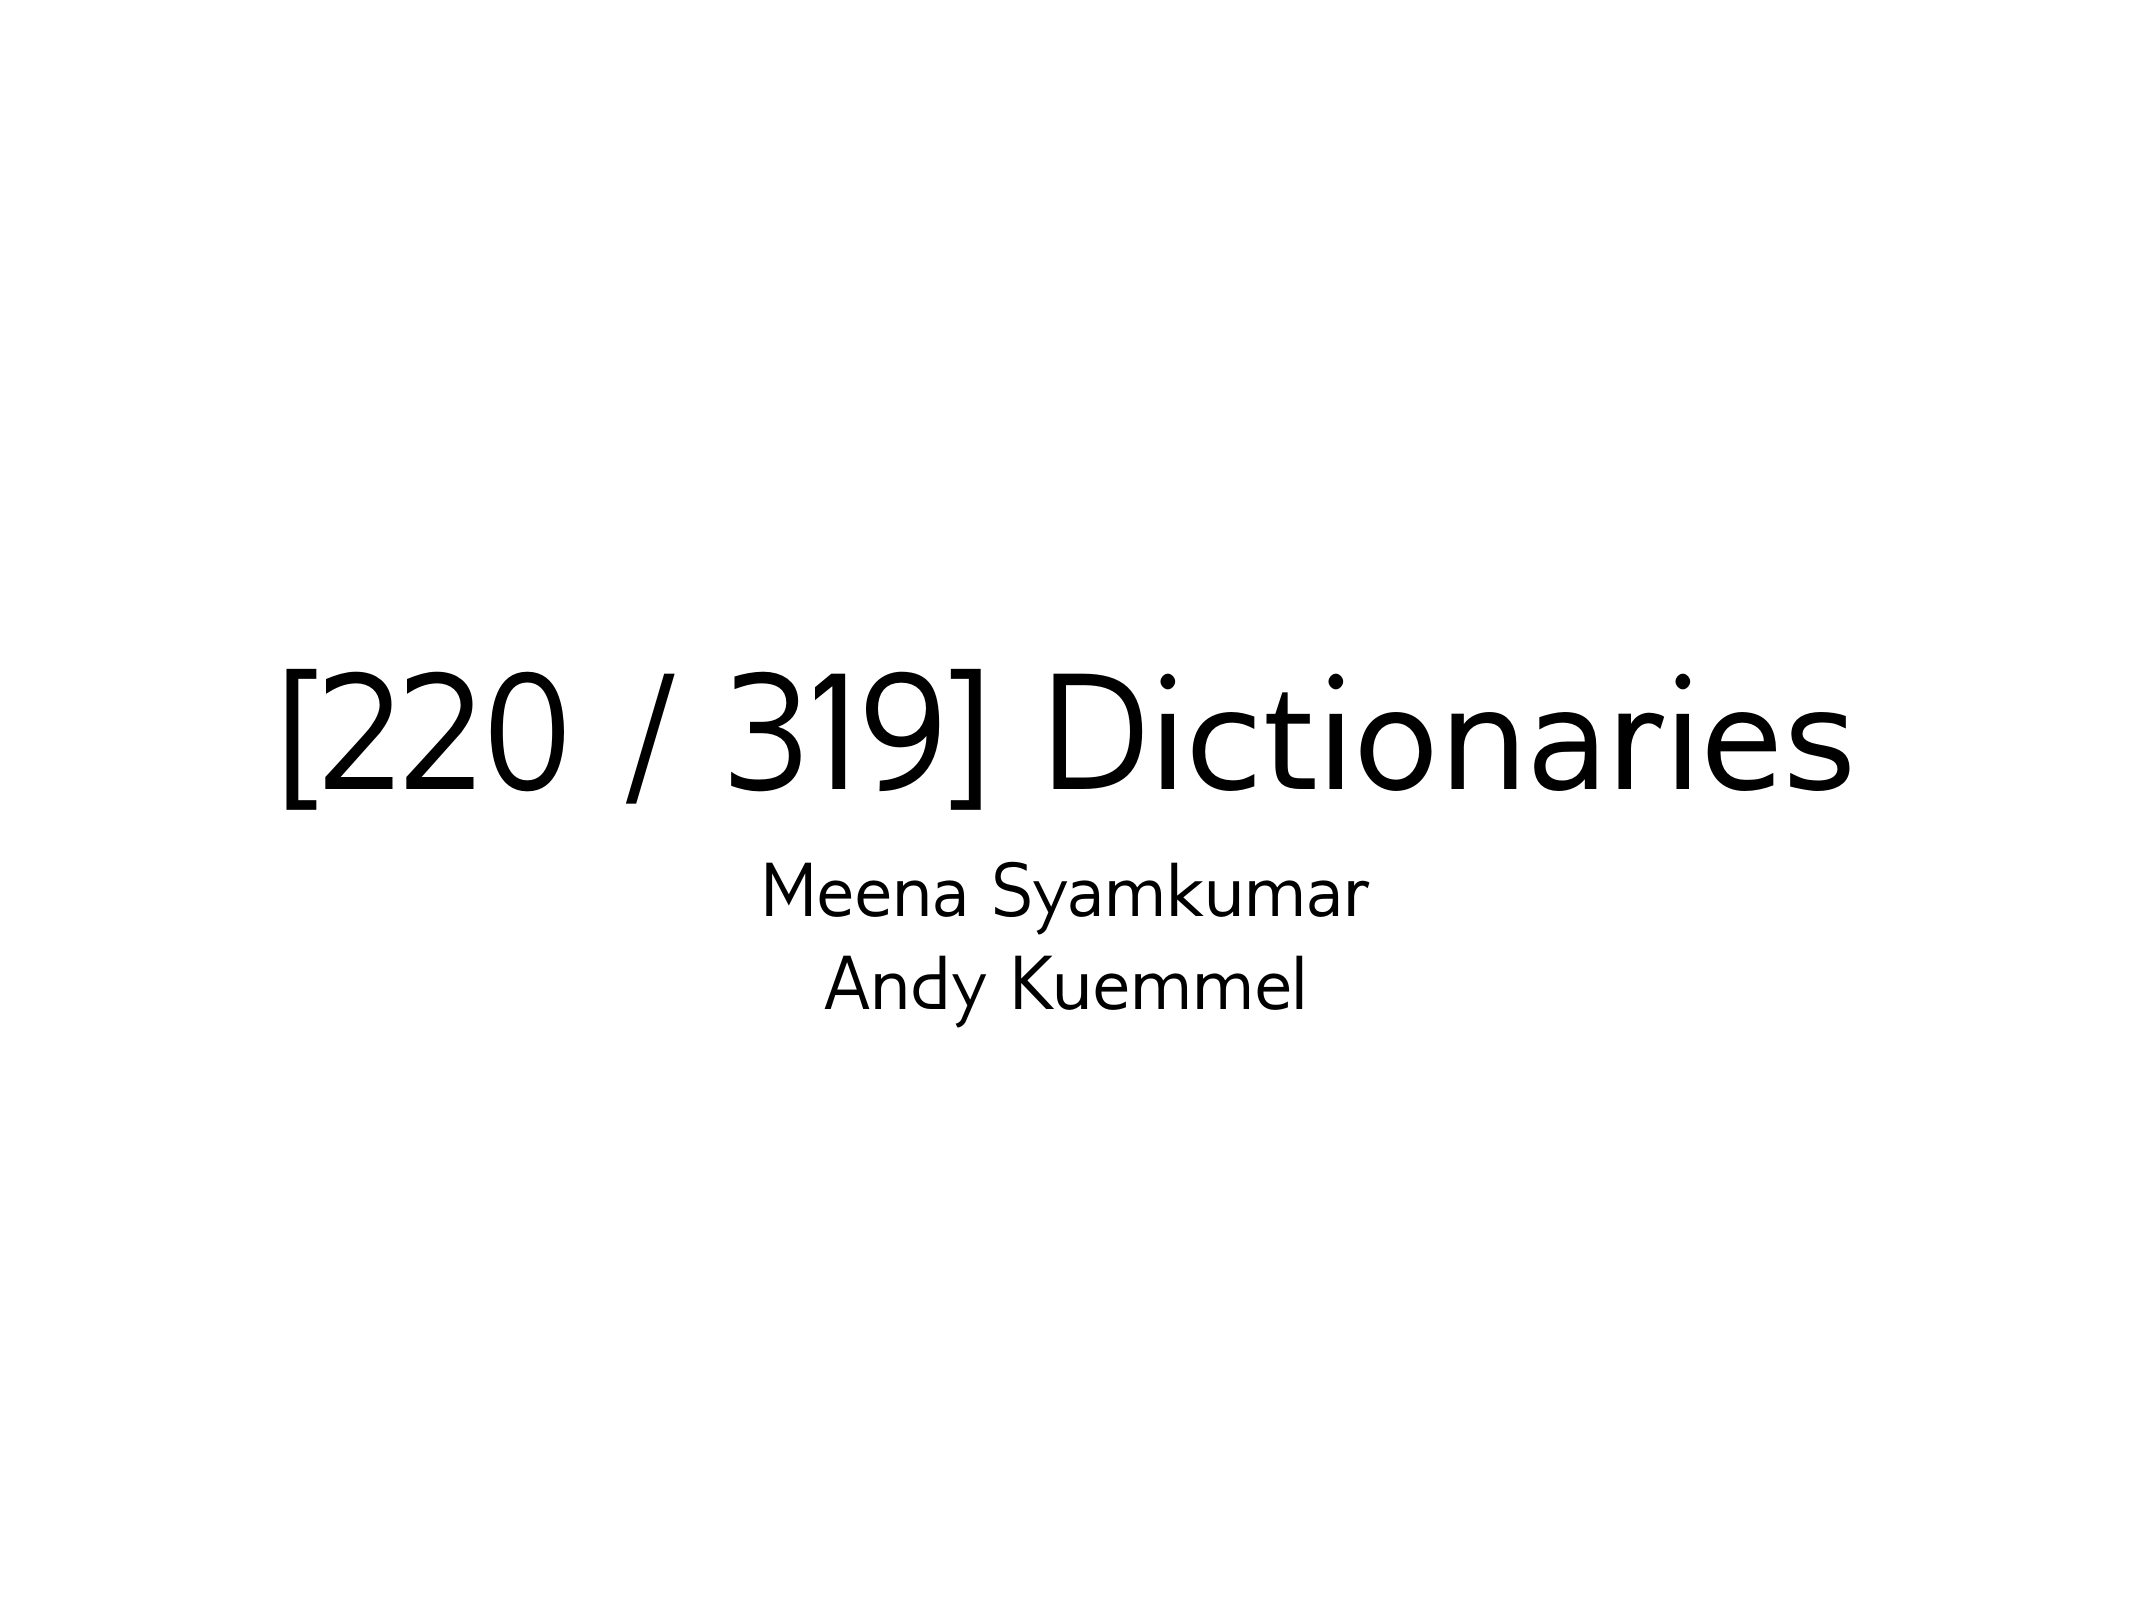

# [220 / 319] Dictionaries
Meena Syamkumar
Andy Kuemmel